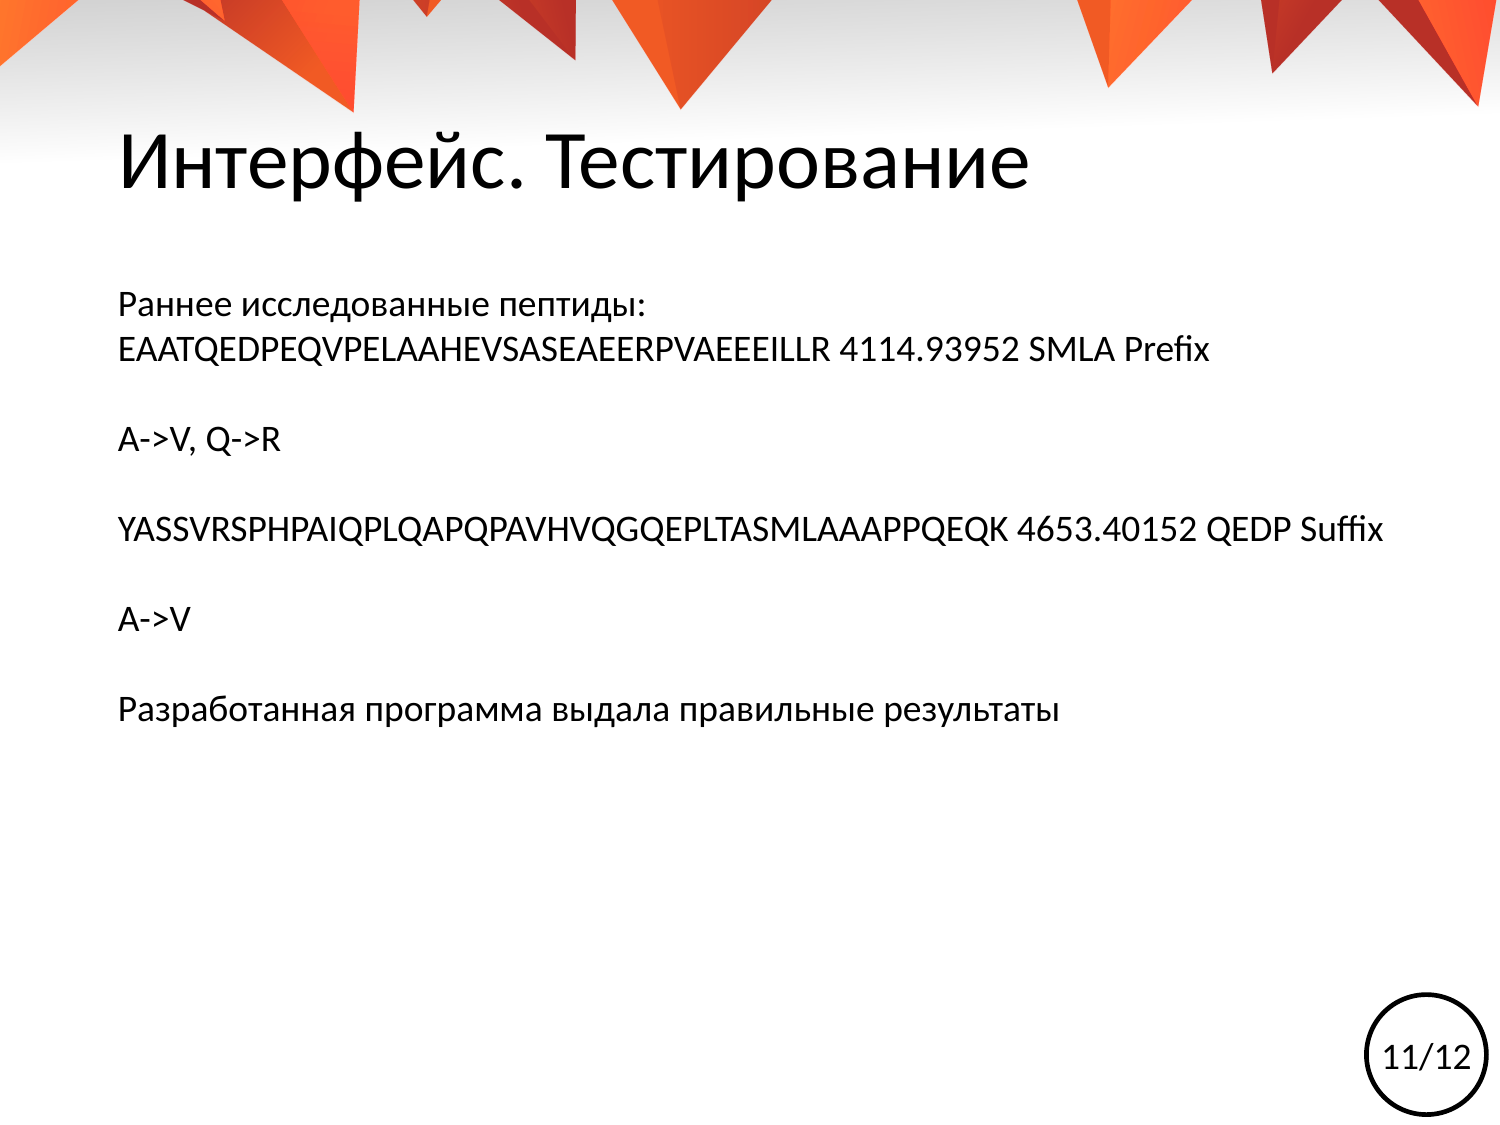

# Интерфейс. Тестирование
Раннее исследованные пептиды:
EAATQEDPEQVPELAAHEVSASEAEERPVAEEEILLR 4114.93952 SMLA Prefix

A->V, Q->R

YASSVRSPHPAIQPLQAPQPAVHVQGQEPLTASMLAAAPPQEQK 4653.40152 QEDP Suffix

A->V

Разработанная программа выдала правильные результаты

11/12